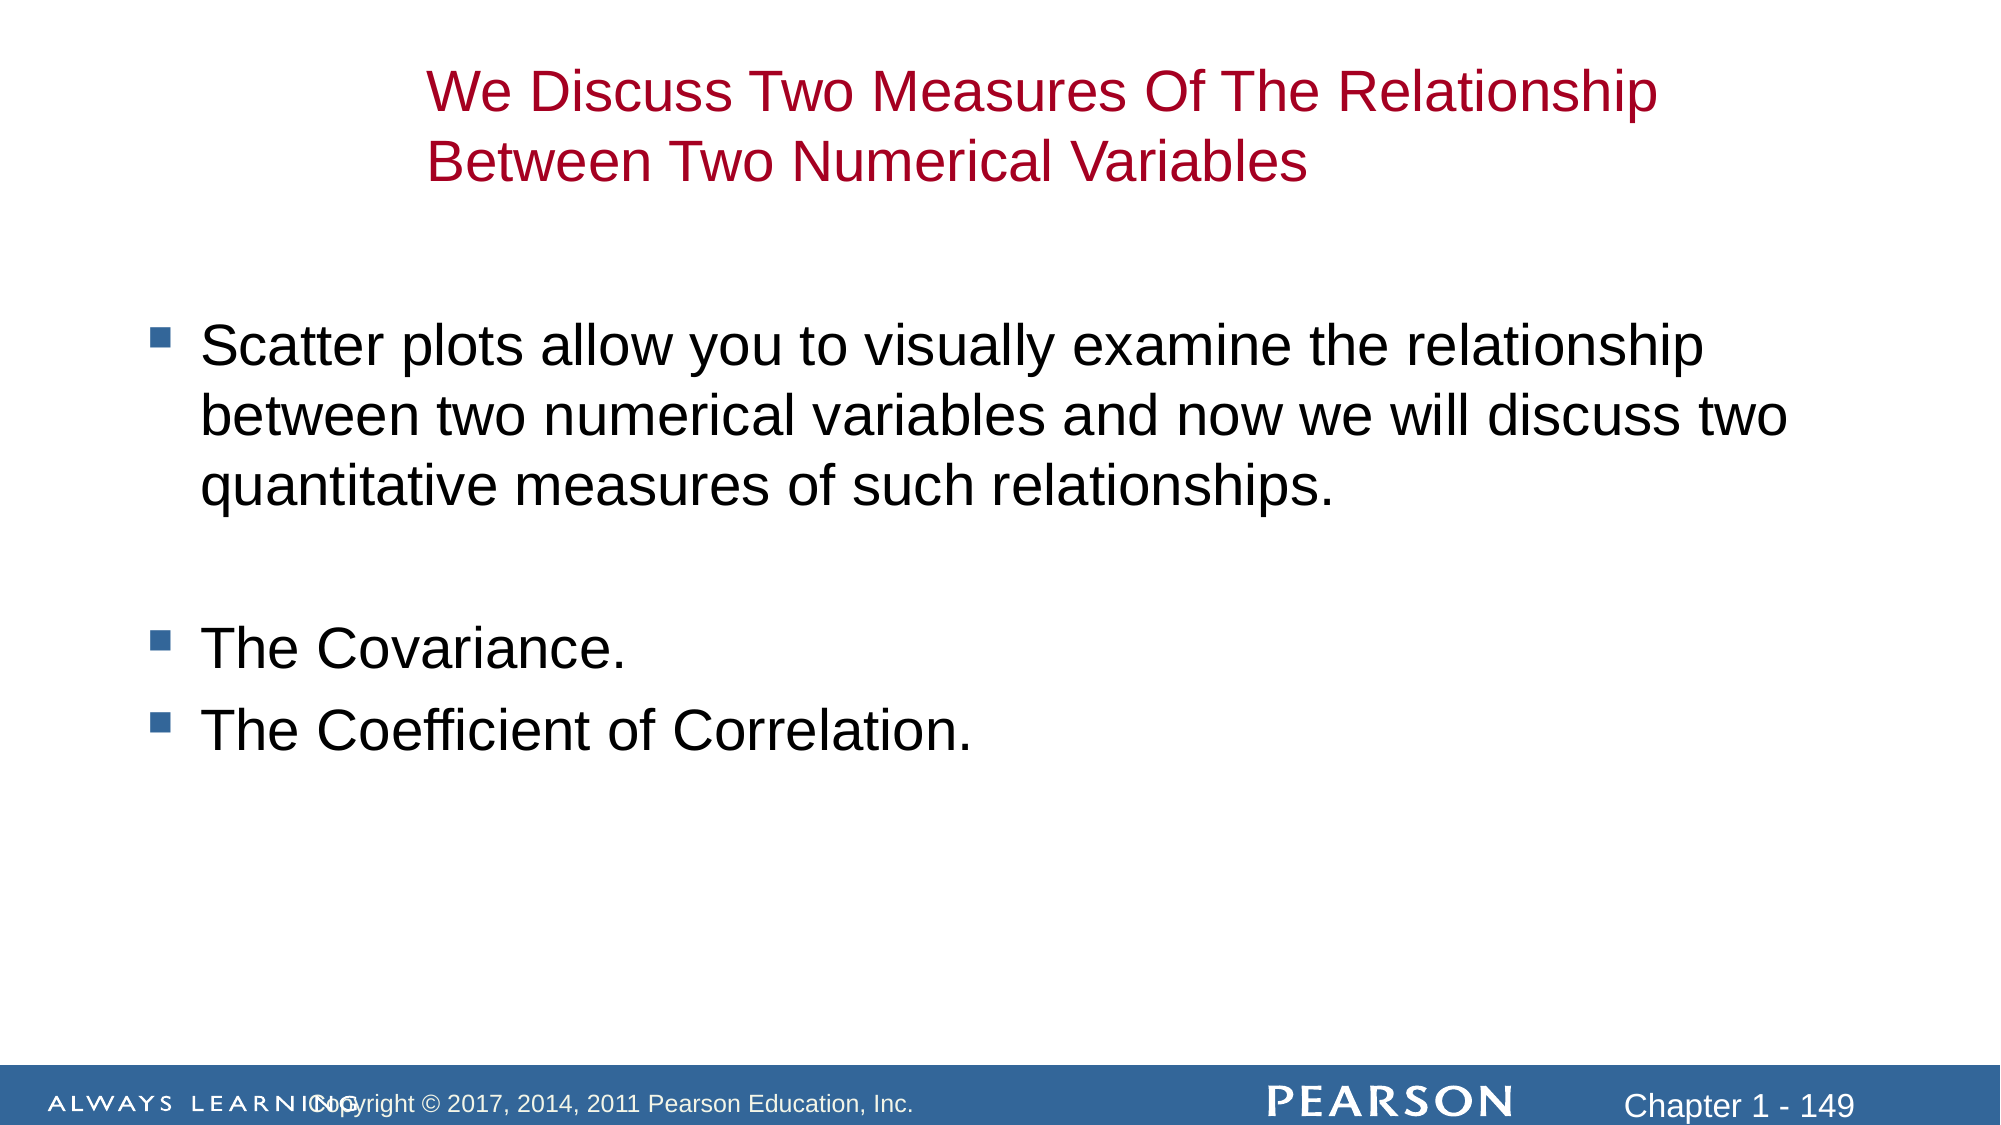

Scatter plots allow you to visually examine the relationship between two numerical variables and now we will discuss two quantitative measures of such relationships.

The Covariance.
The Coefficient of Correlation.
We Discuss Two Measures Of The Relationship Between Two Numerical Variables